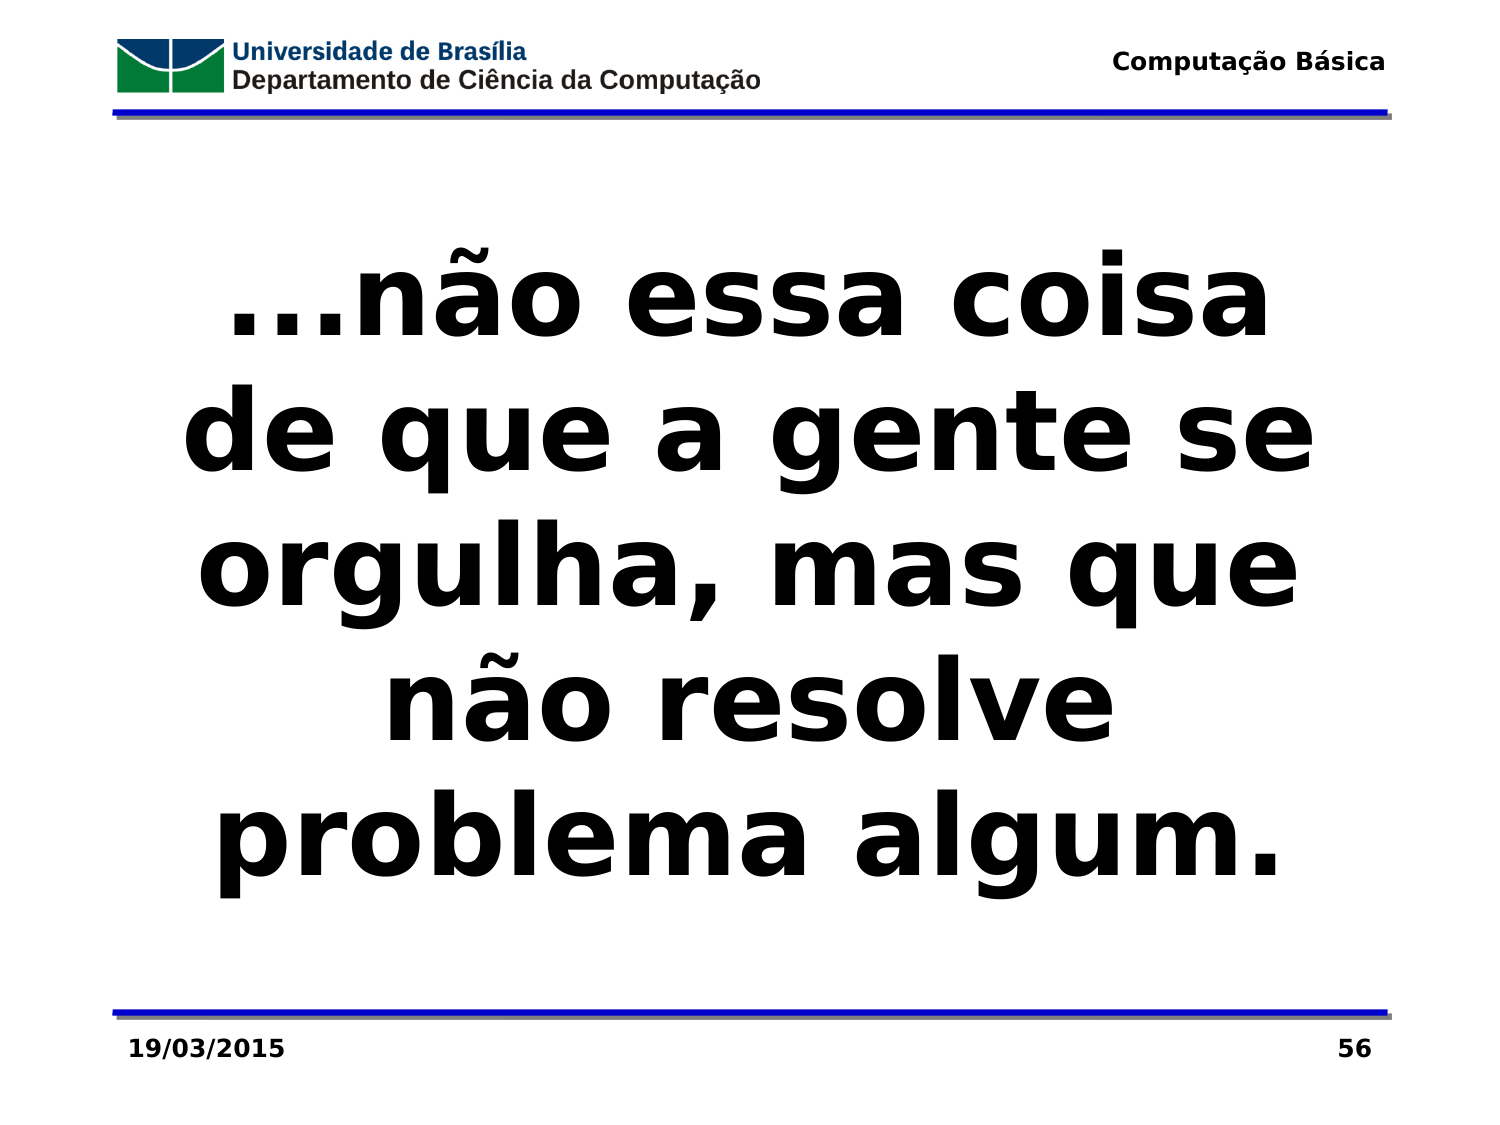

...não essa coisa de que a gente se orgulha, mas que não resolve problema algum.
19/03/2015
56